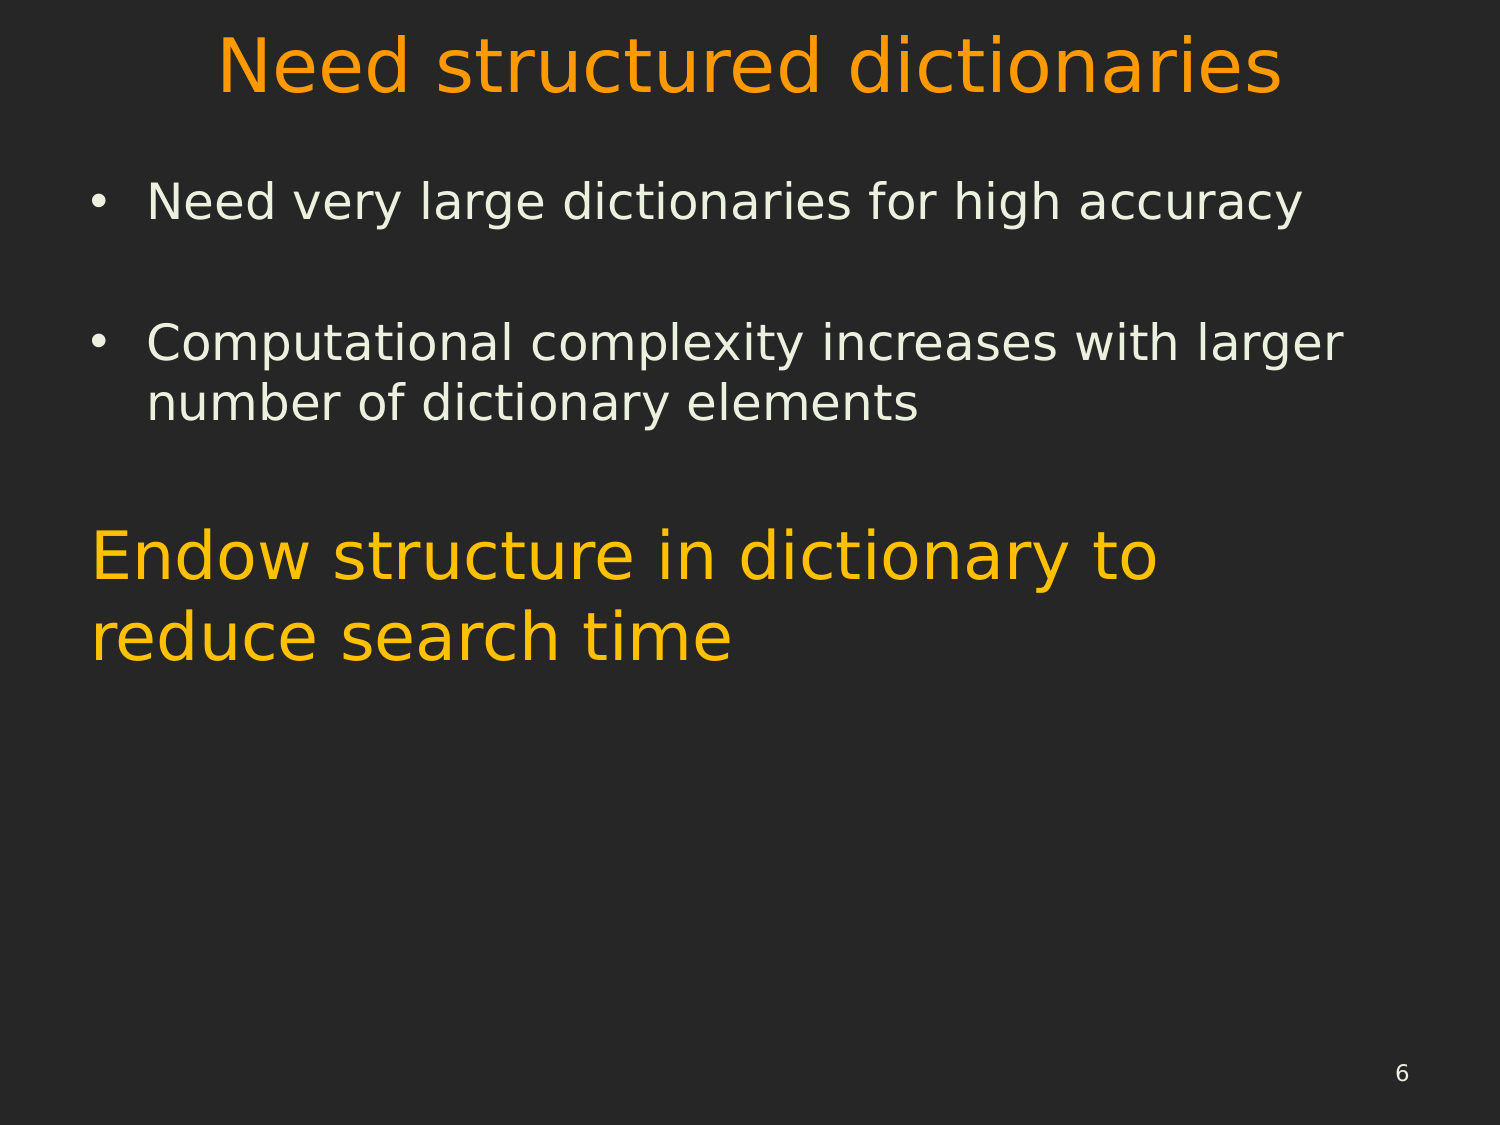

# Need structured dictionaries
Need very large dictionaries for high accuracy

Computational complexity increases with larger number of dictionary elements

Endow structure in dictionary to reduce search time
6